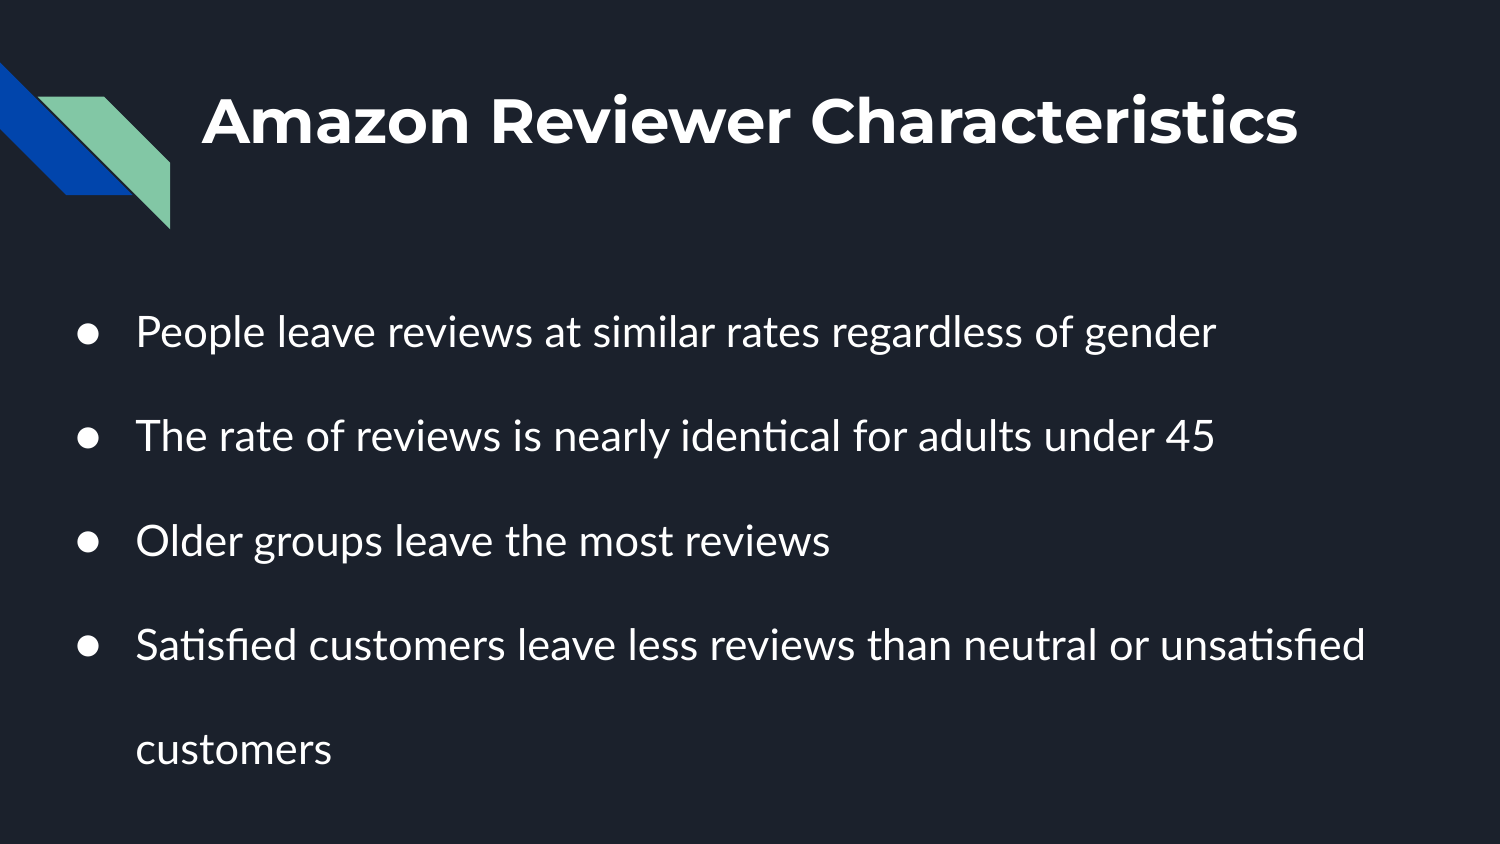

# Amazon Reviewer Characteristics
People leave reviews at similar rates regardless of gender
The rate of reviews is nearly identical for adults under 45
Older groups leave the most reviews
Satisfied customers leave less reviews than neutral or unsatisfied customers